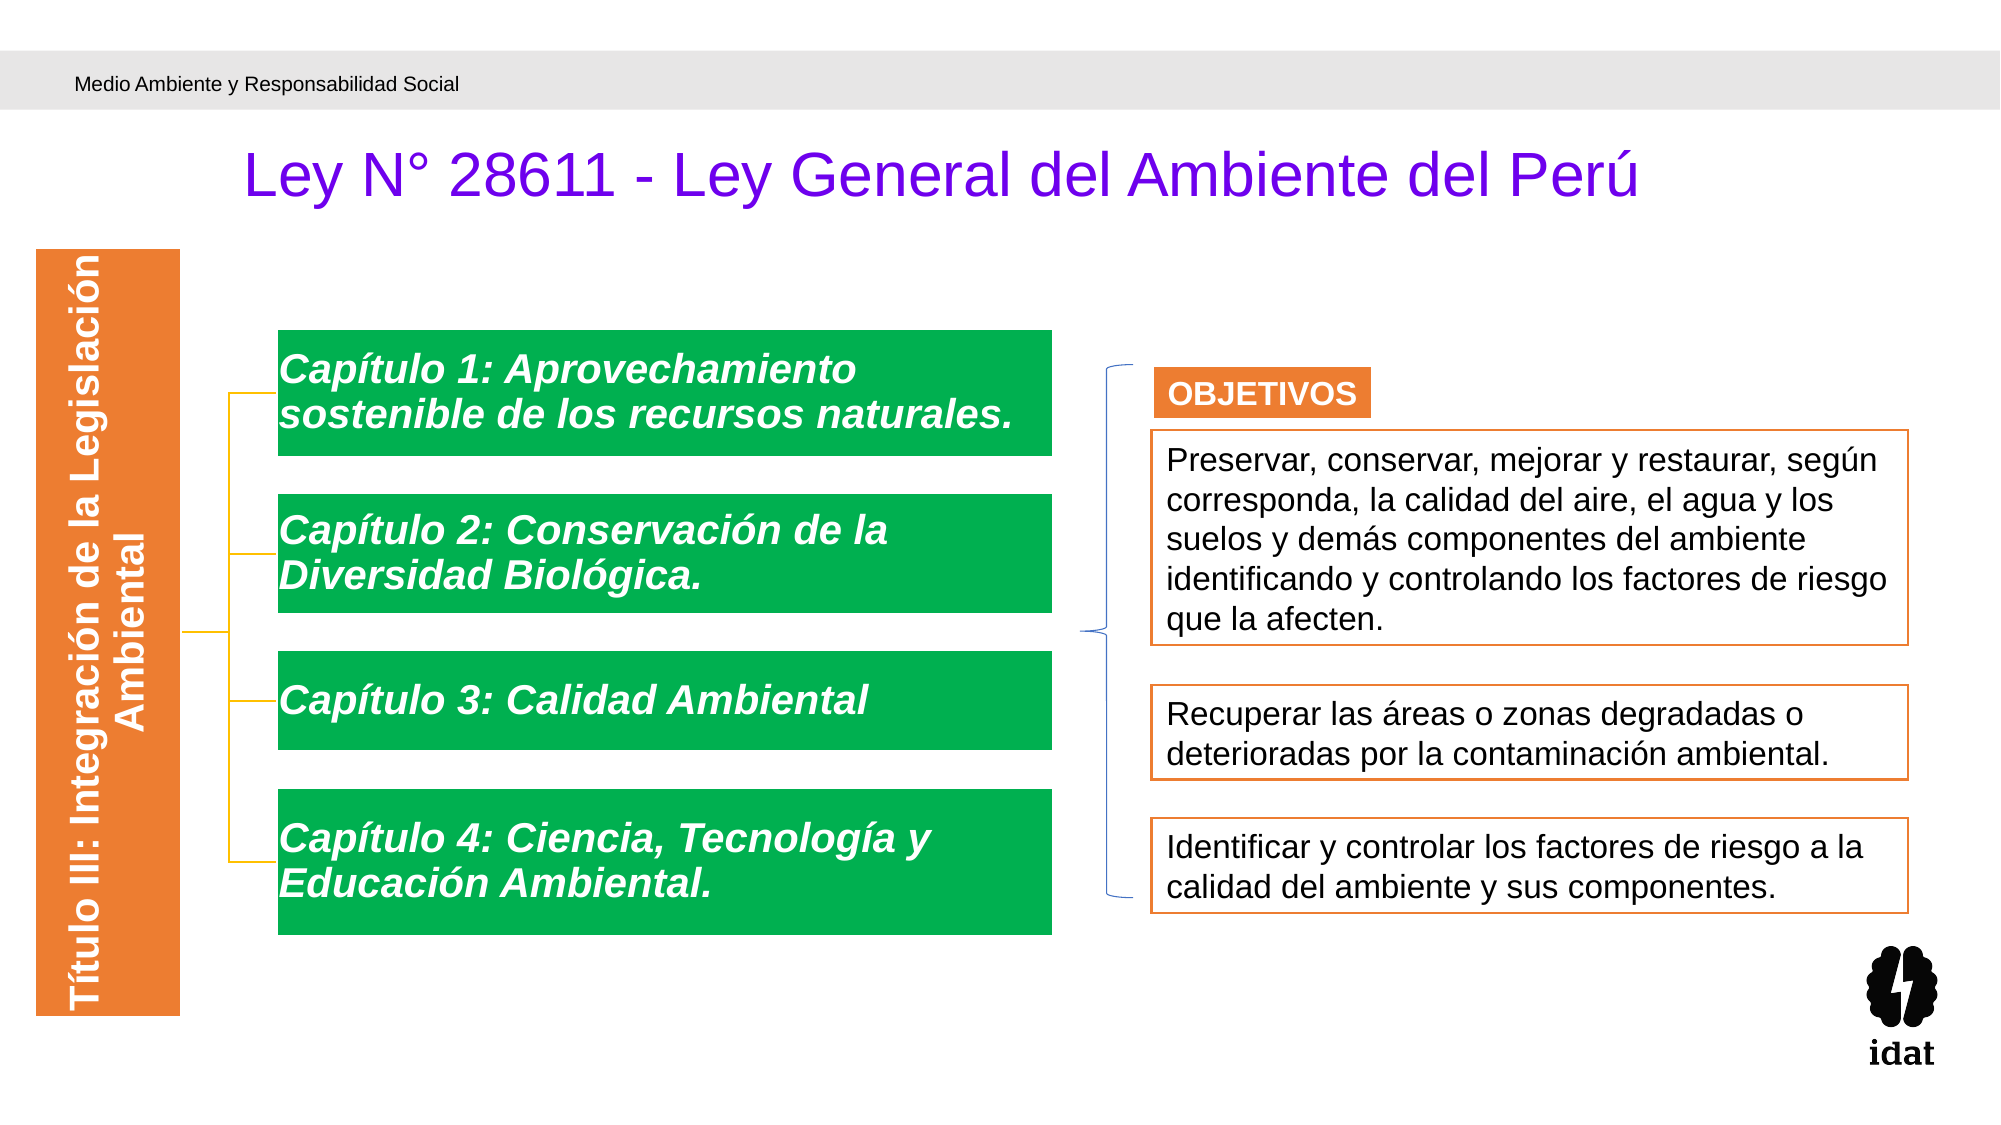

Medio Ambiente y Responsabilidad Social
Ley N° 28611 - Ley General del Ambiente del Perú

Título III: Integración de la Legislación Ambiental
Capítulo 1: Aprovechamiento sostenible de los recursos naturales.
Capítulo 2: Conservación de la Diversidad Biológica.
Capítulo 3: Calidad Ambiental
Capítulo 4: Ciencia, Tecnología y Educación Ambiental.

OBJETIVOS
Preservar, conservar, mejorar y restaurar, según corresponda, la calidad del aire, el agua y los suelos y demás componentes del ambiente identificando y controlando los factores de riesgo que la afecten.
Recuperar las áreas o zonas degradadas o deterioradas por la contaminación ambiental.
Identificar y controlar los factores de riesgo a la calidad del ambiente y sus componentes.